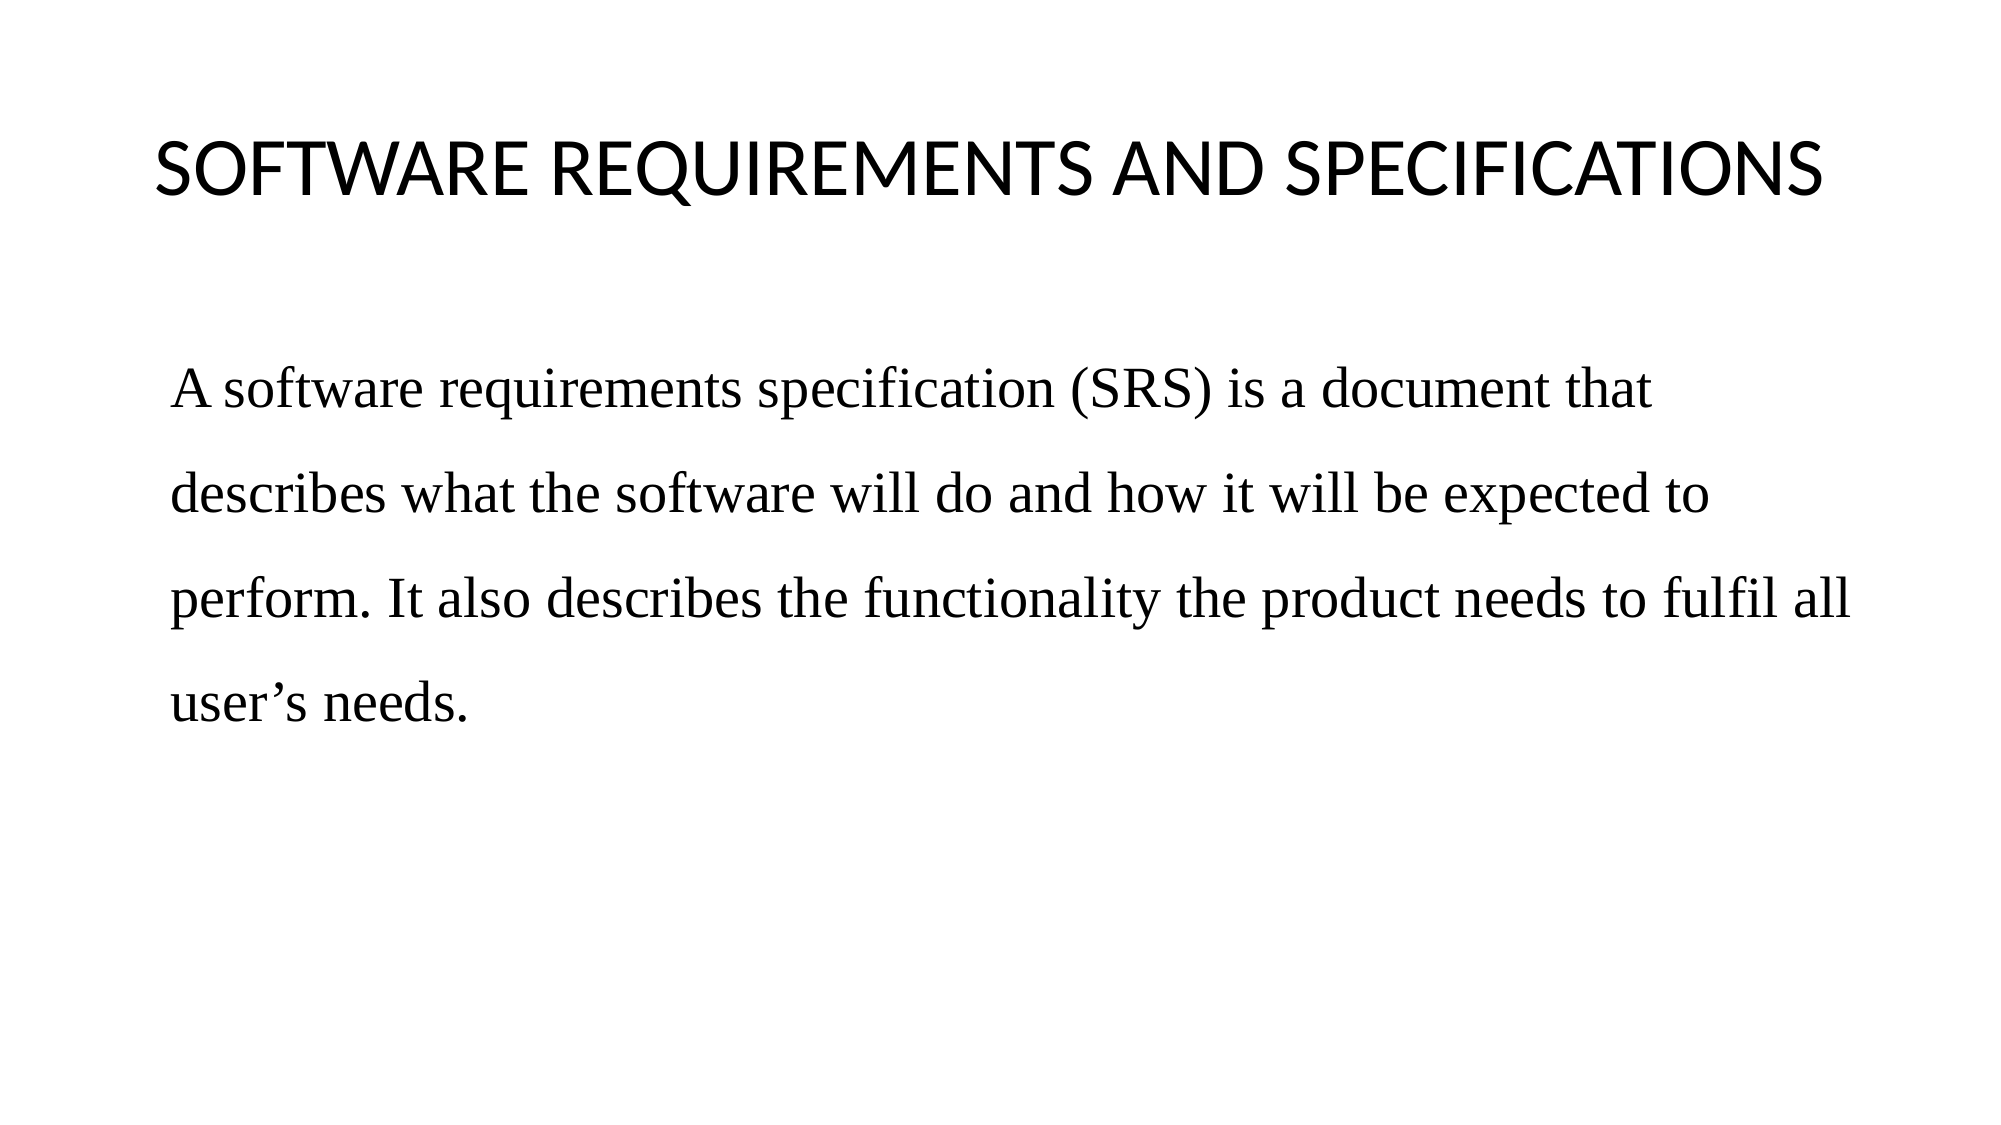

# SOFTWARE REQUIREMENTS AND SPECIFICATIONS
A software requirements specification (SRS) is a document that describes what the software will do and how it will be expected to perform. It also describes the functionality the product needs to fulfil all user’s needs.